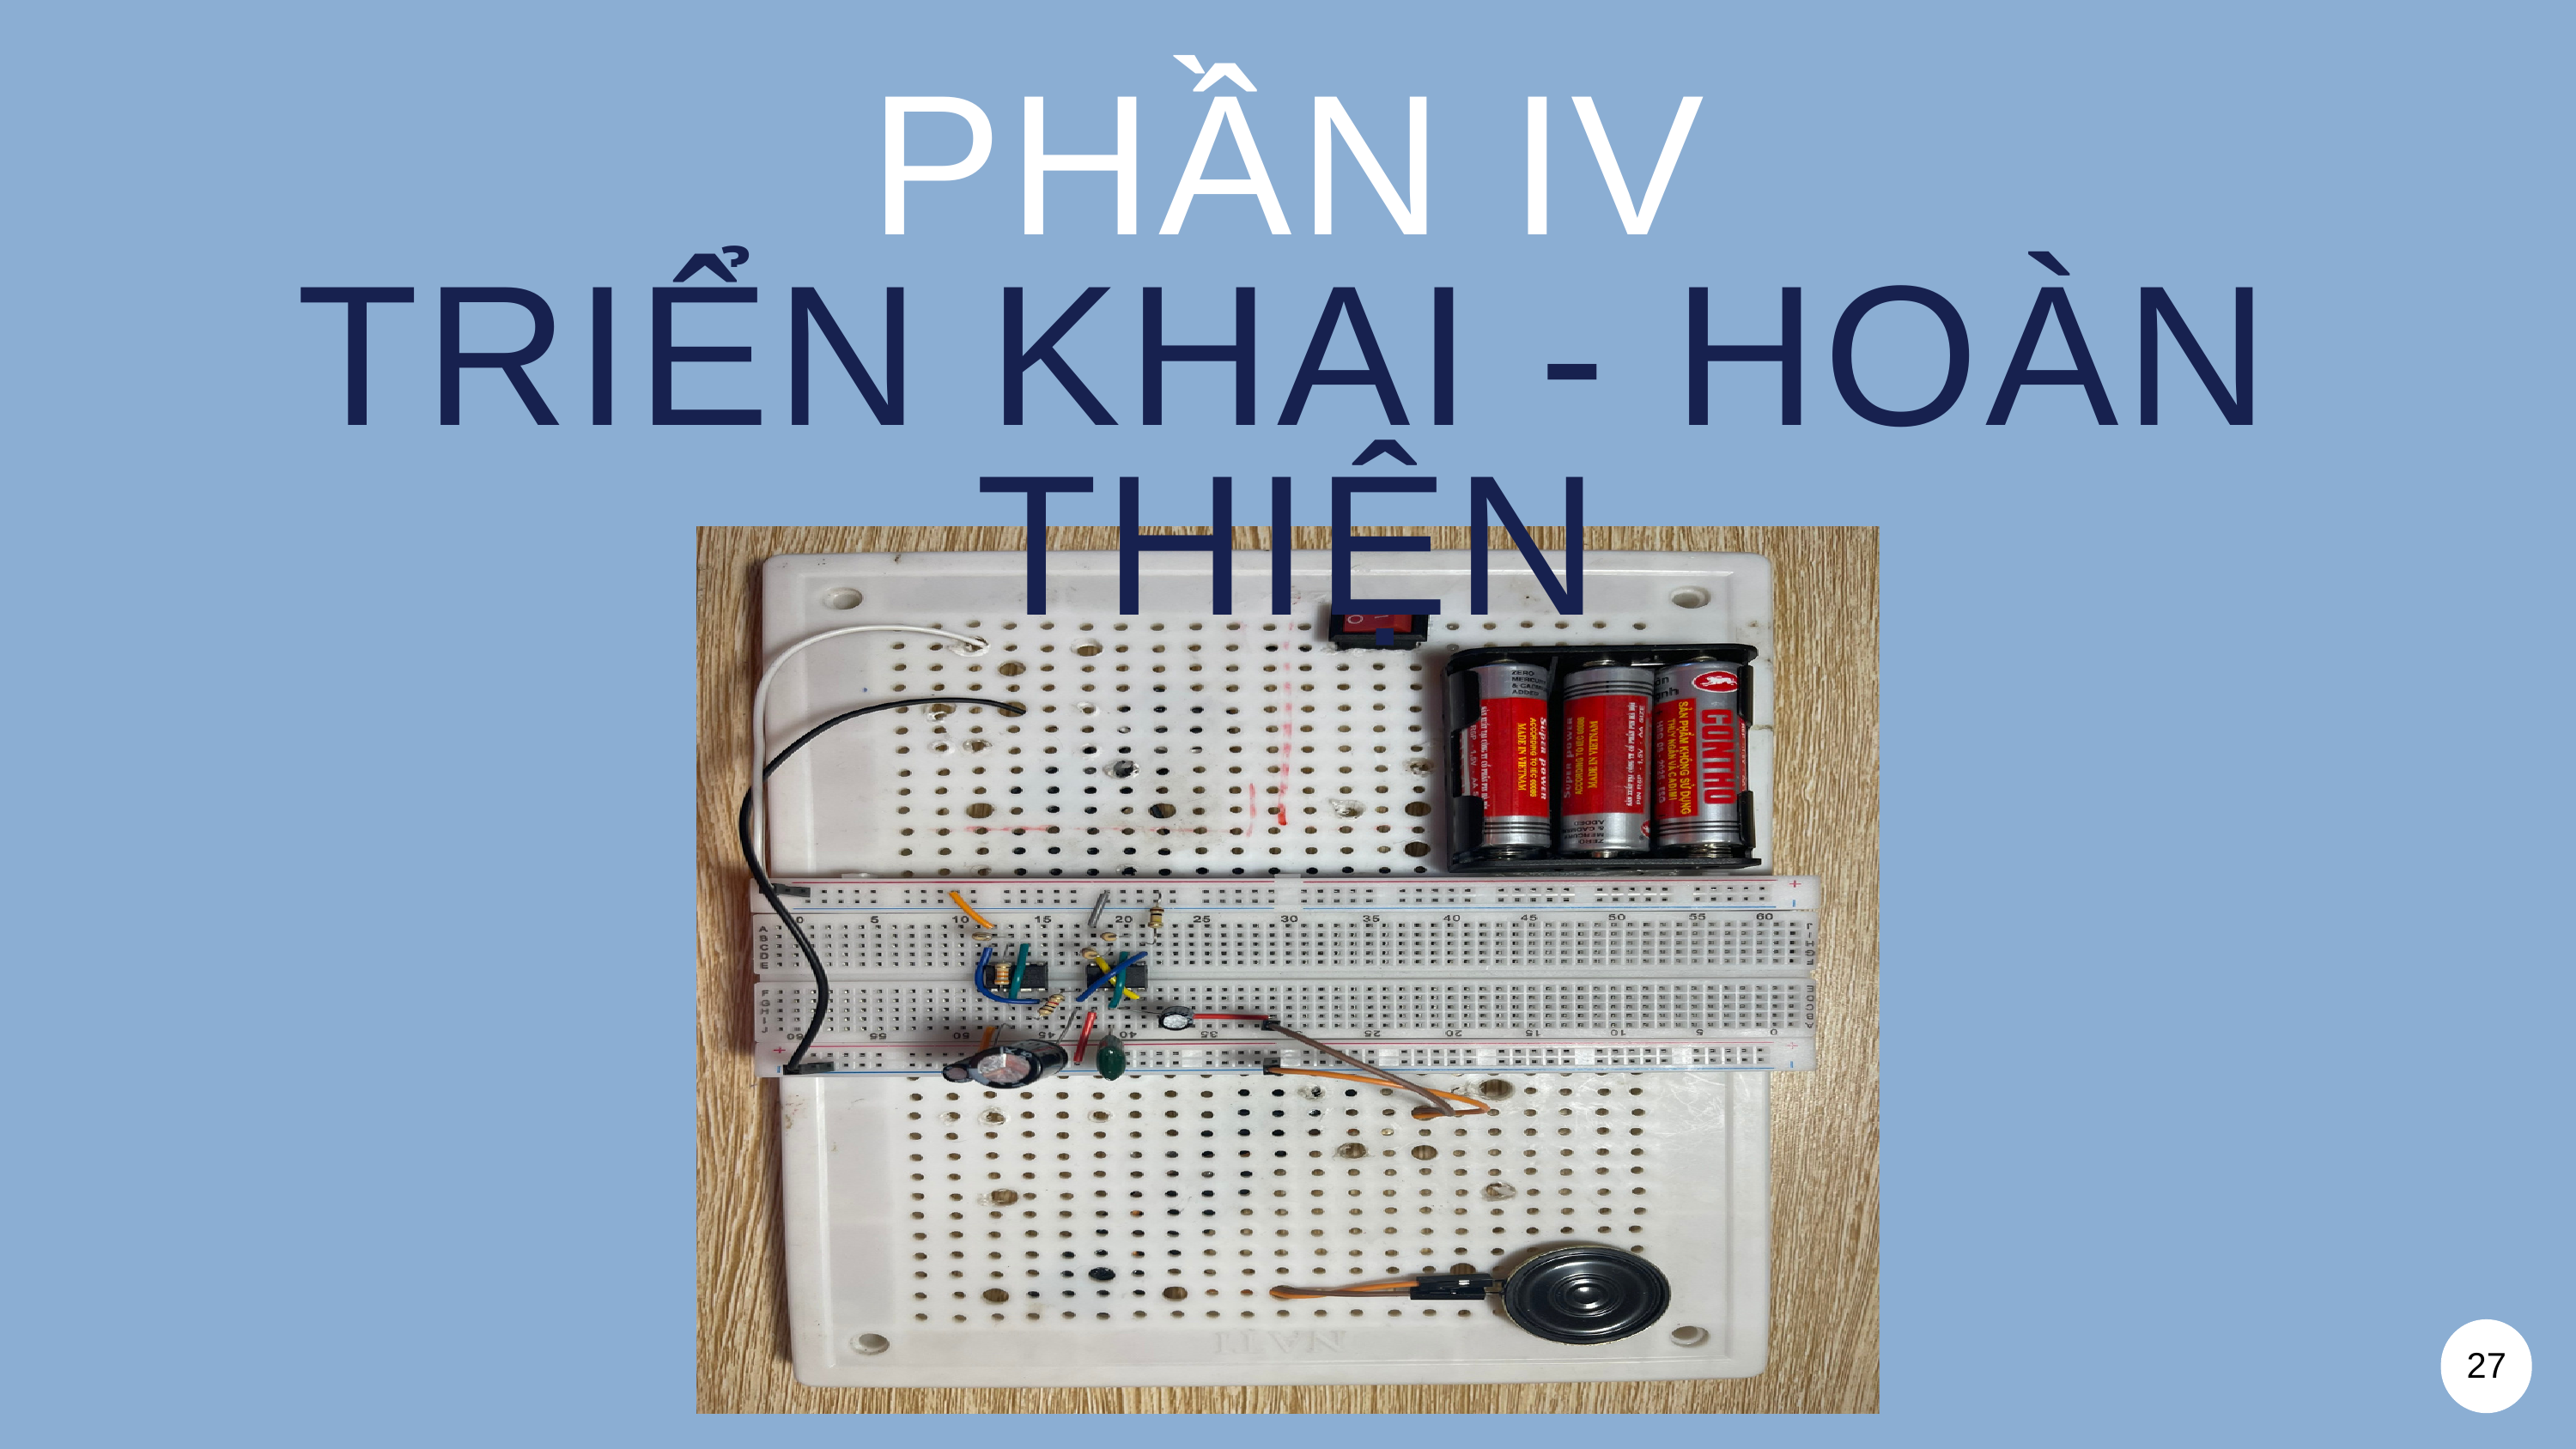

PHẦN IV
TRIỂN KHAI - HOÀN THIỆN

27